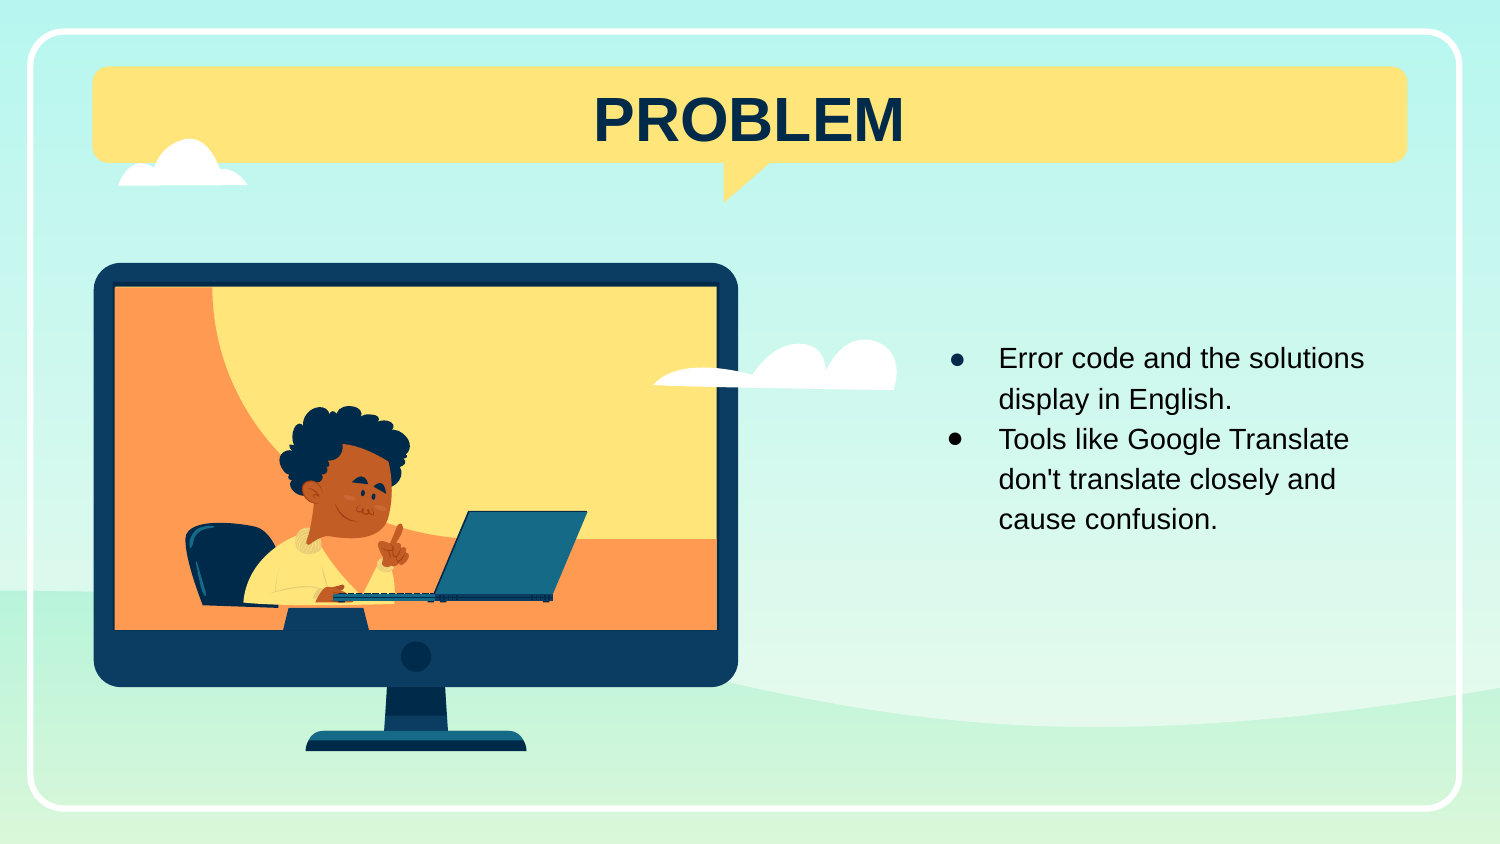

PROBLEM

Error code and the solutions display in English.
Tools like Google Translate don't translate closely and cause confusion.